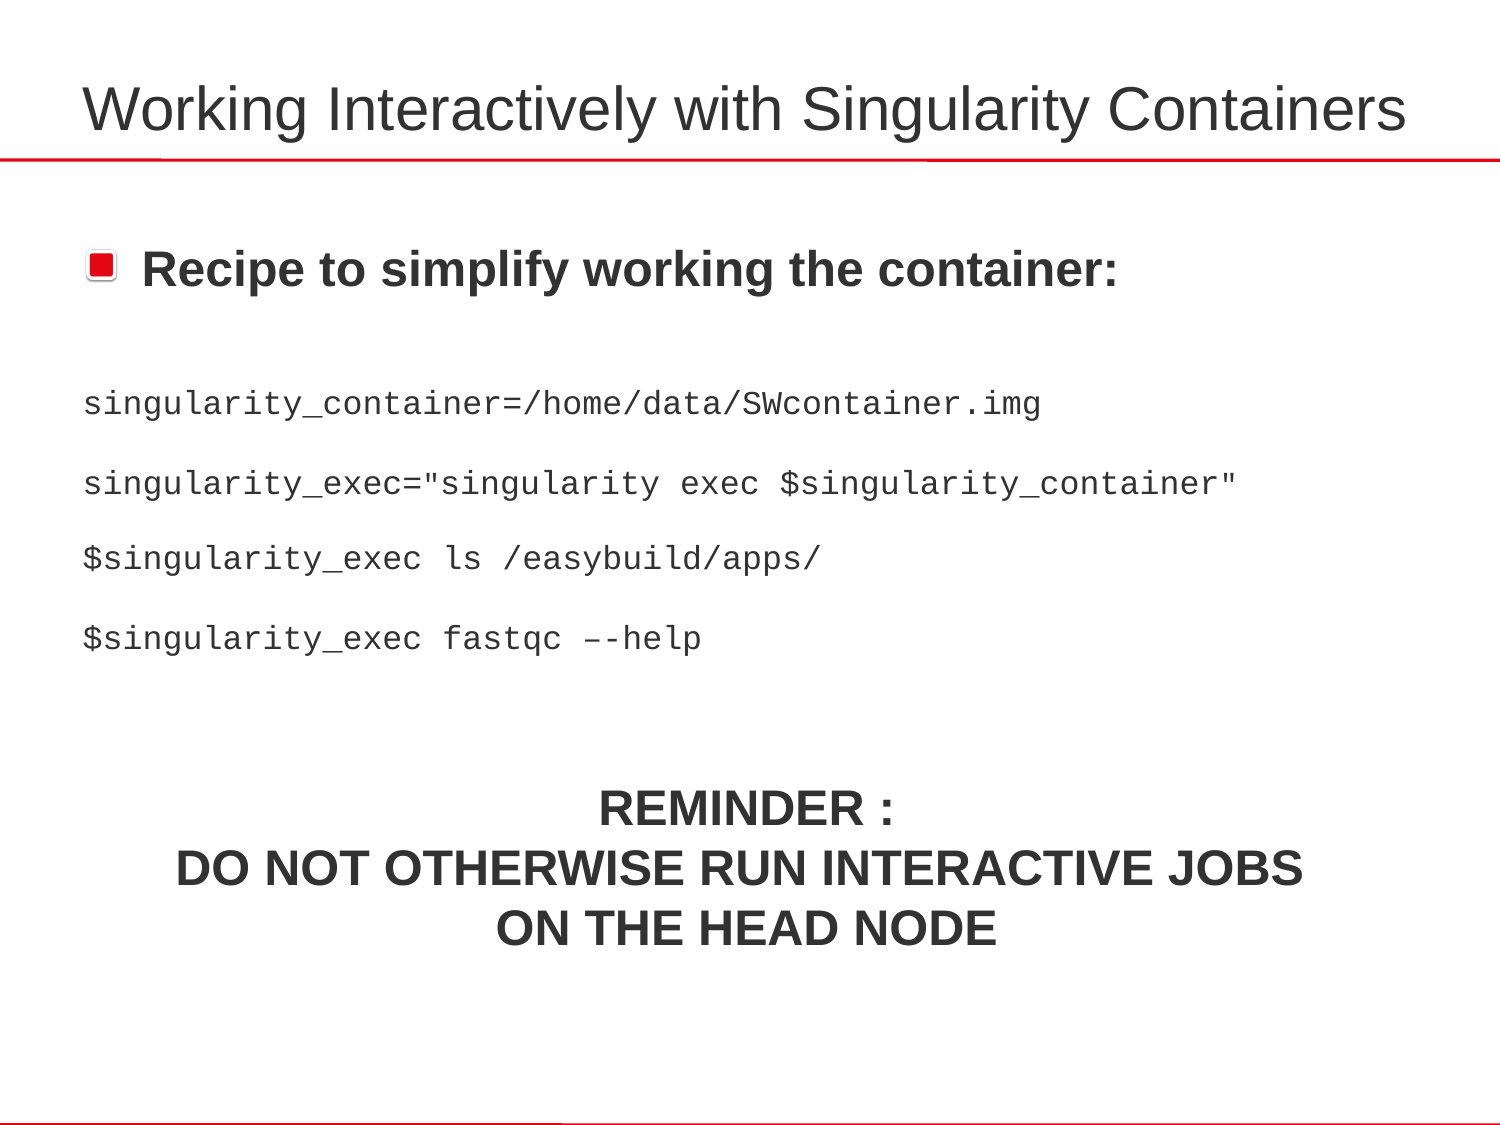

Working Interactively with Singularity Containers
Recipe to simplify working the container:

singularity_container=/home/data/SWcontainer.img

singularity_exec="singularity exec $singularity_container"

$singularity_exec ls /easybuild/apps/

$singularity_exec fastqc –-help

REMINDER :
DO NOT OTHERWISE RUN INTERACTIVE JOBS
ON THE HEAD NODE